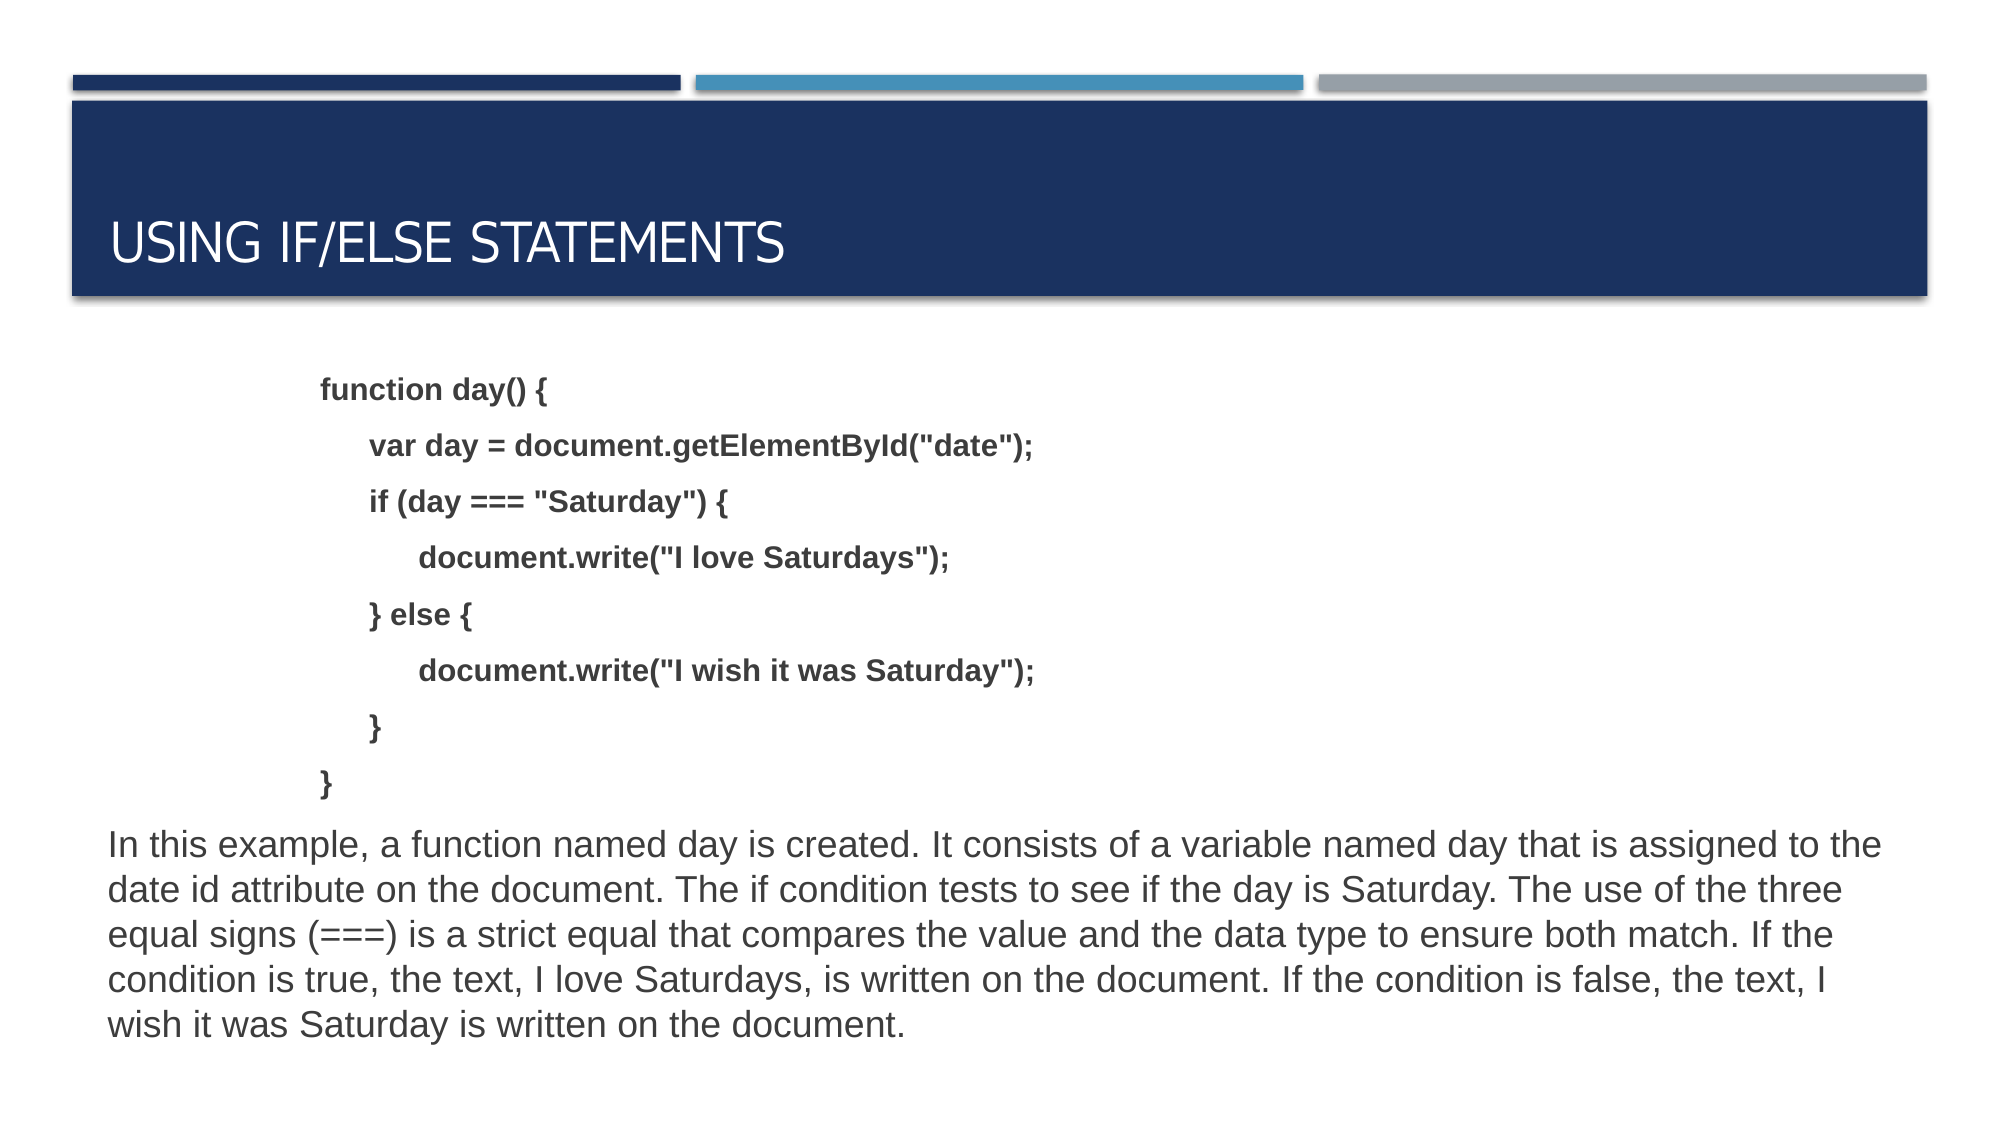

# Using if/else Statements
function day() {
var day = document.getElementById("date");
if (day === "Saturday") {
document.write("I love Saturdays");
} else {
document.write("I wish it was Saturday");
}
}
In this example, a function named day is created. It consists of a variable named day that is assigned to the date id attribute on the document. The if condition tests to see if the day is Saturday. The use of the three equal signs (===) is a strict equal that compares the value and the data type to ensure both match. If the condition is true, the text, I love Saturdays, is written on the document. If the condition is false, the text, I wish it was Saturday is written on the document.